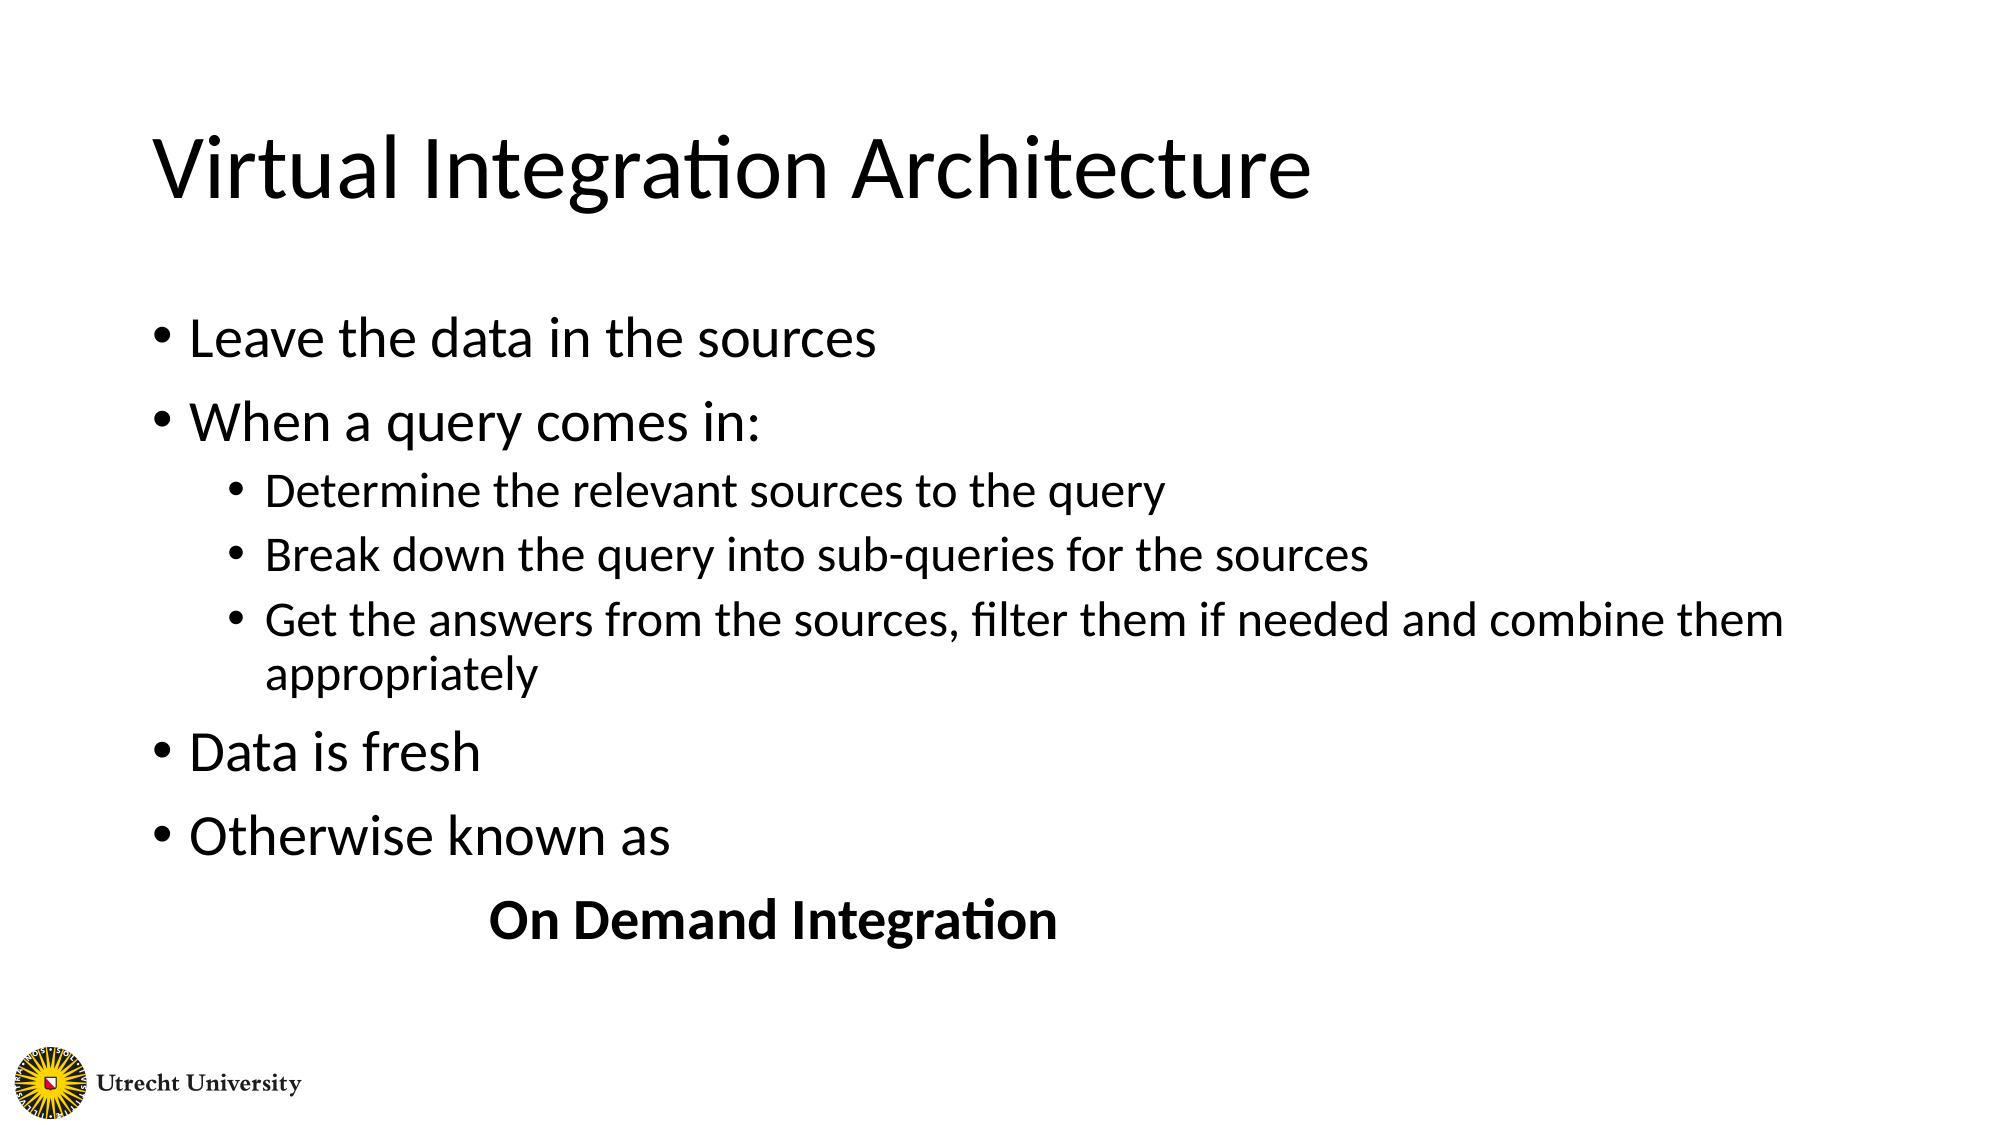

# Virtual Integration Architecture
Leave the data in the sources
When a query comes in:
Determine the relevant sources to the query
Break down the query into sub-queries for the sources
Get the answers from the sources, filter them if needed and combine them appropriately
Data is fresh
Otherwise known as
			On Demand Integration